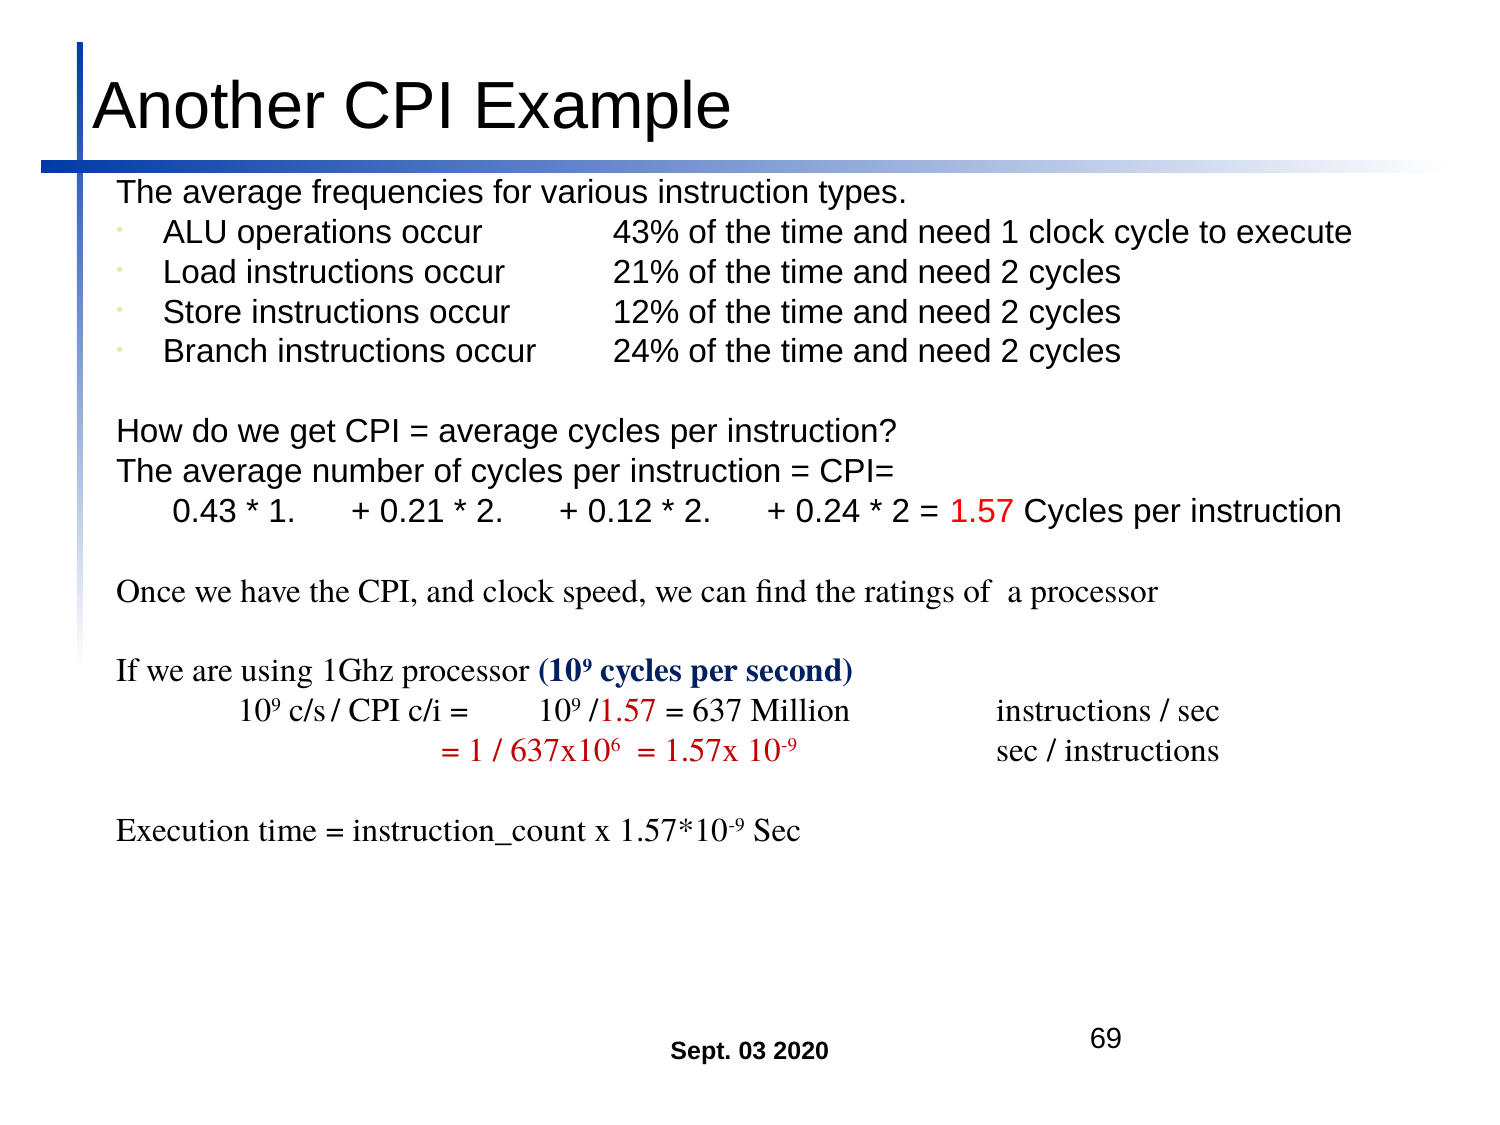

Another CPI Example
The average frequencies for various instruction types.
ALU operations occur 	43% of the time and need 1 clock cycle to execute
Load instructions occur 	21% of the time and need 2 cycles
Store instructions occur 	12% of the time and need 2 cycles
Branch instructions occur 	24% of the time and need 2 cycles

How do we get CPI = average cycles per instruction?
The average number of cycles per instruction = CPI=
	0.43 * 1.      + 0.21 * 2.      + 0.12 * 2.      + 0.24 * 2 = 1.57 Cycles per instruction

Once we have the CPI, and clock speed, we can find the ratings of  a processor

If we are using 1Ghz processor (109 cycles per second)
	109 c/s / CPI c/i =	109 /1.57 = 637 Million 	 instructions / sec
	sec/instruction = 1 / 637x106  = 1.57x 10-9		 sec / instructions

Execution time = instruction_count x 1.57*10-9 Sec

Sept. 03 2020
69